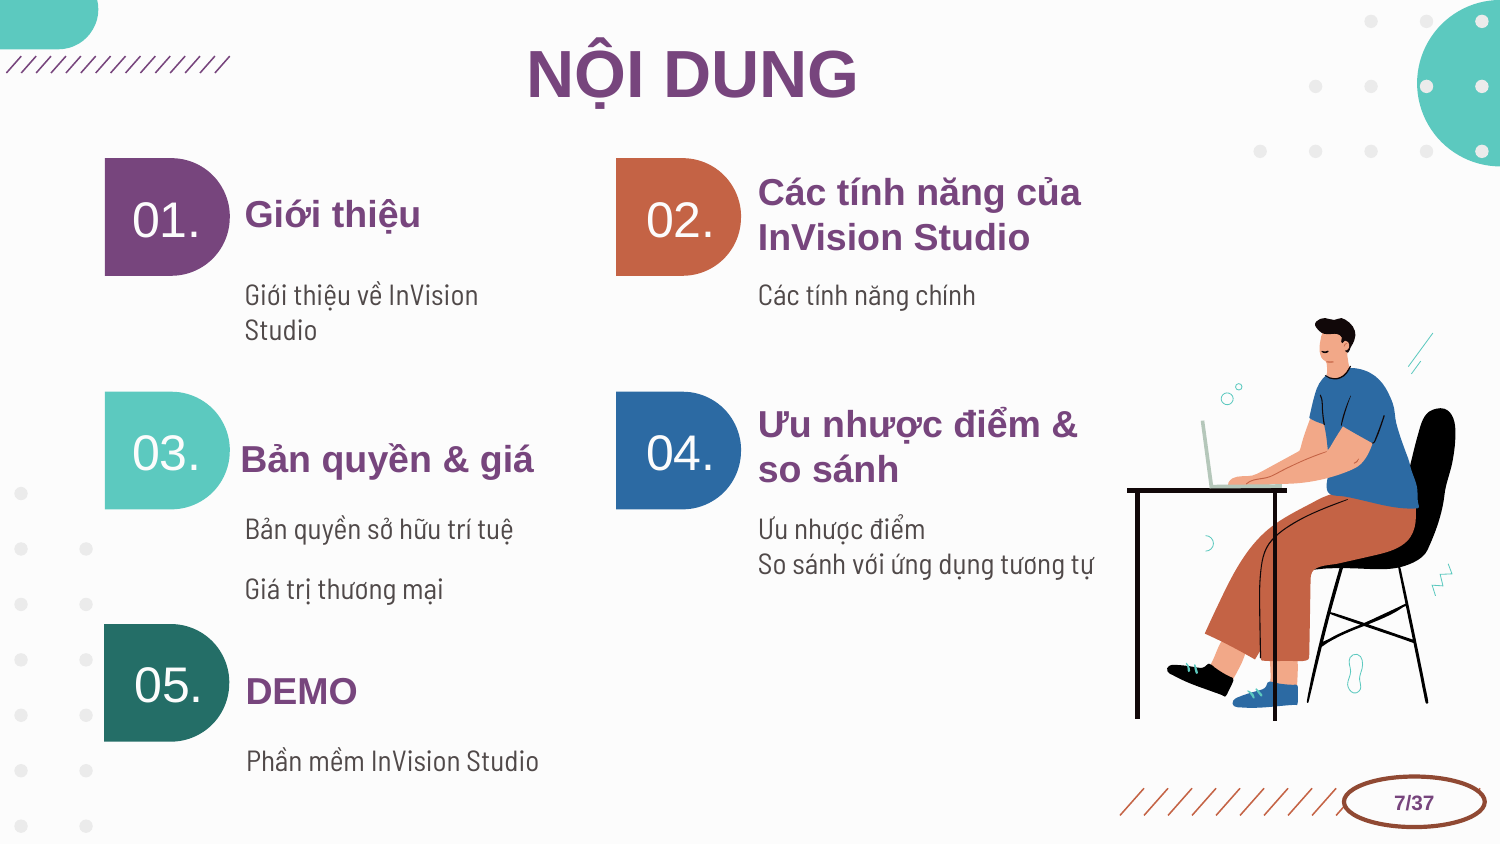

# NỘI DUNG
Các tính năng của InVision Studio

Giới thiệu
01.
02.
Giới thiệu về InVision Studio
Các tính năng chính

Ưu nhược điểm & so sánh

03.
04.
Bản quyền & giá
Bản quyền sở hữu trí tuệ
Giá trị thương mại
Ưu nhược điểm
So sánh với ứng dụng tương tự

05.
DEMO
Phần mềm InVision Studio
7/37